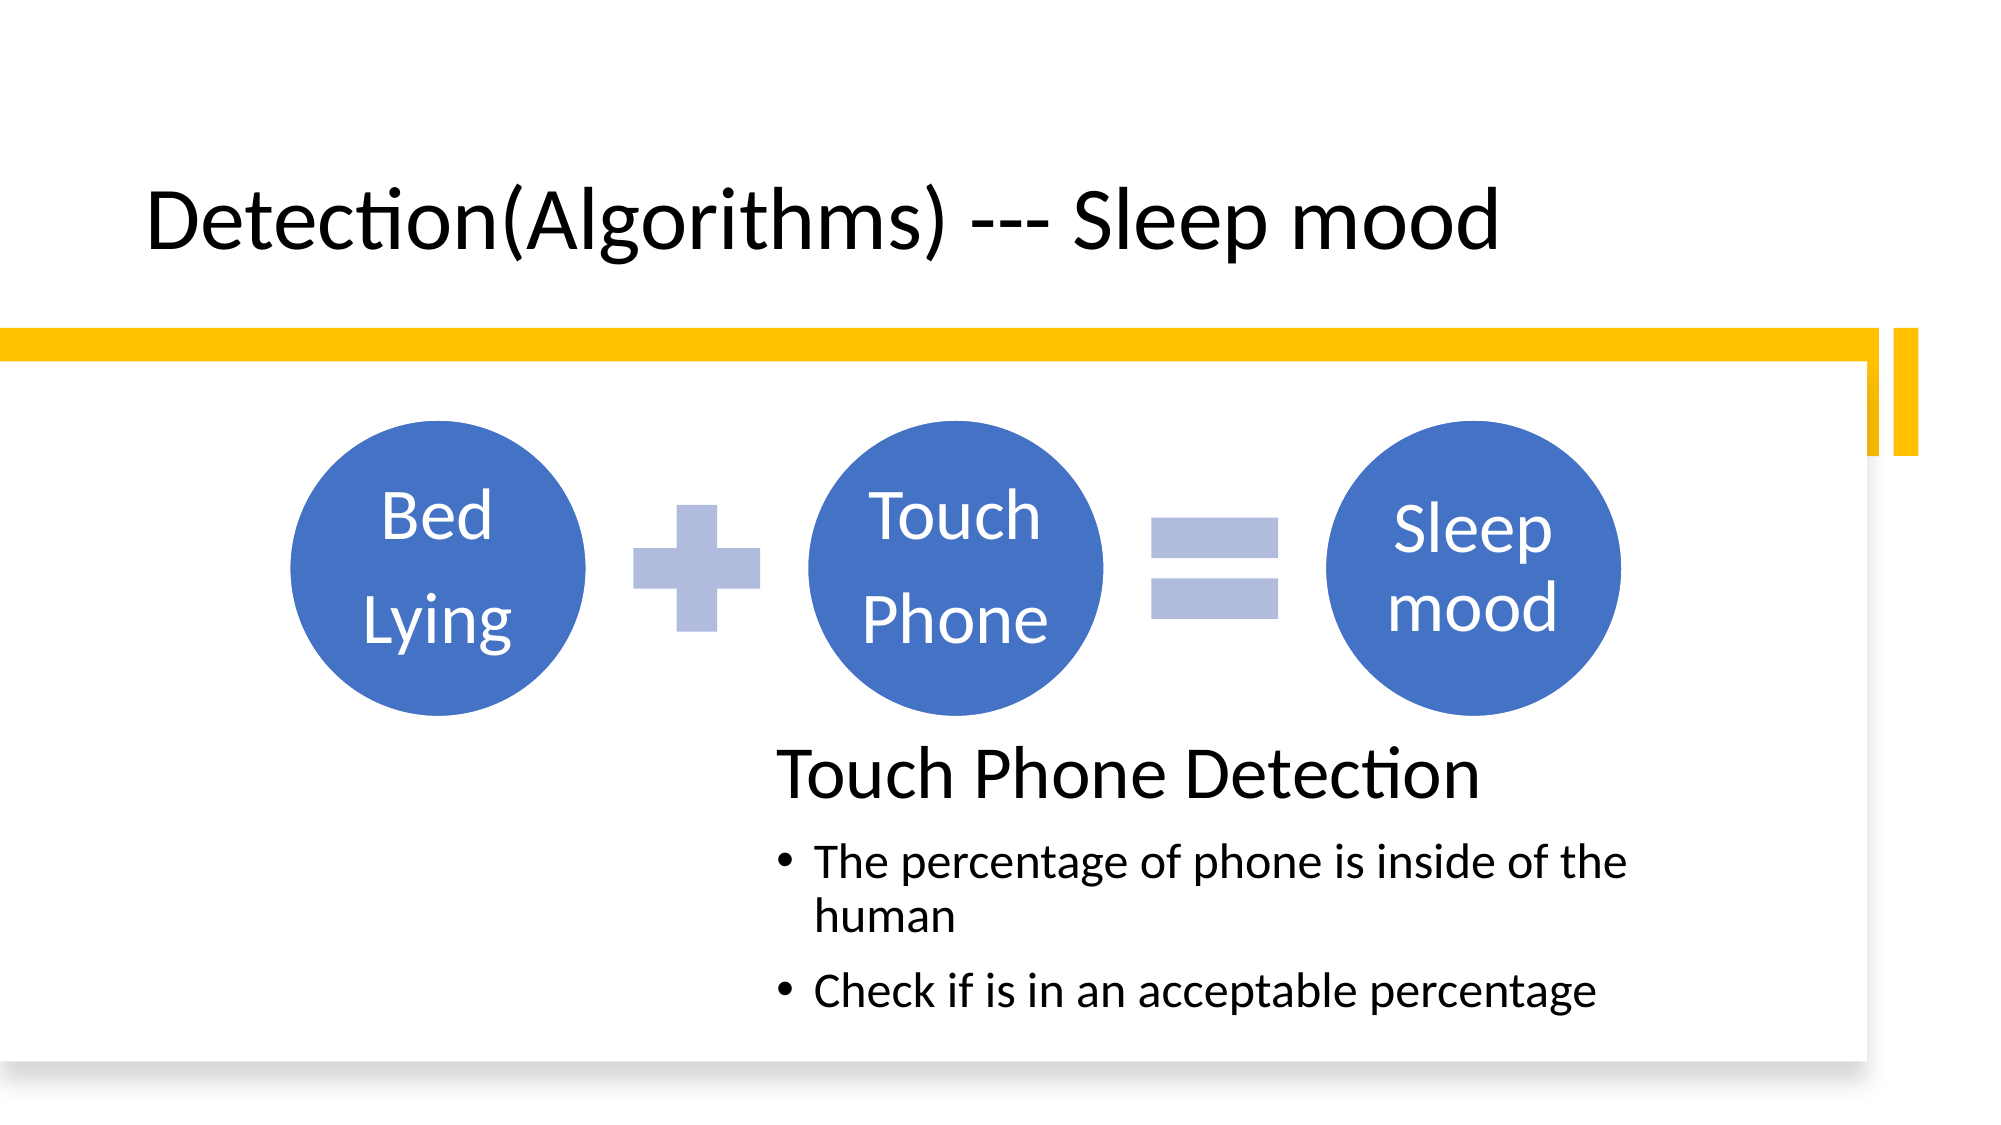

# Detection(Algorithms) --- Sleep mood

Bed
Lying

Touch
Phone

Sleep mood
Touch Phone Detection
The percentage of phone is inside of the human
Check if is in an acceptable percentage